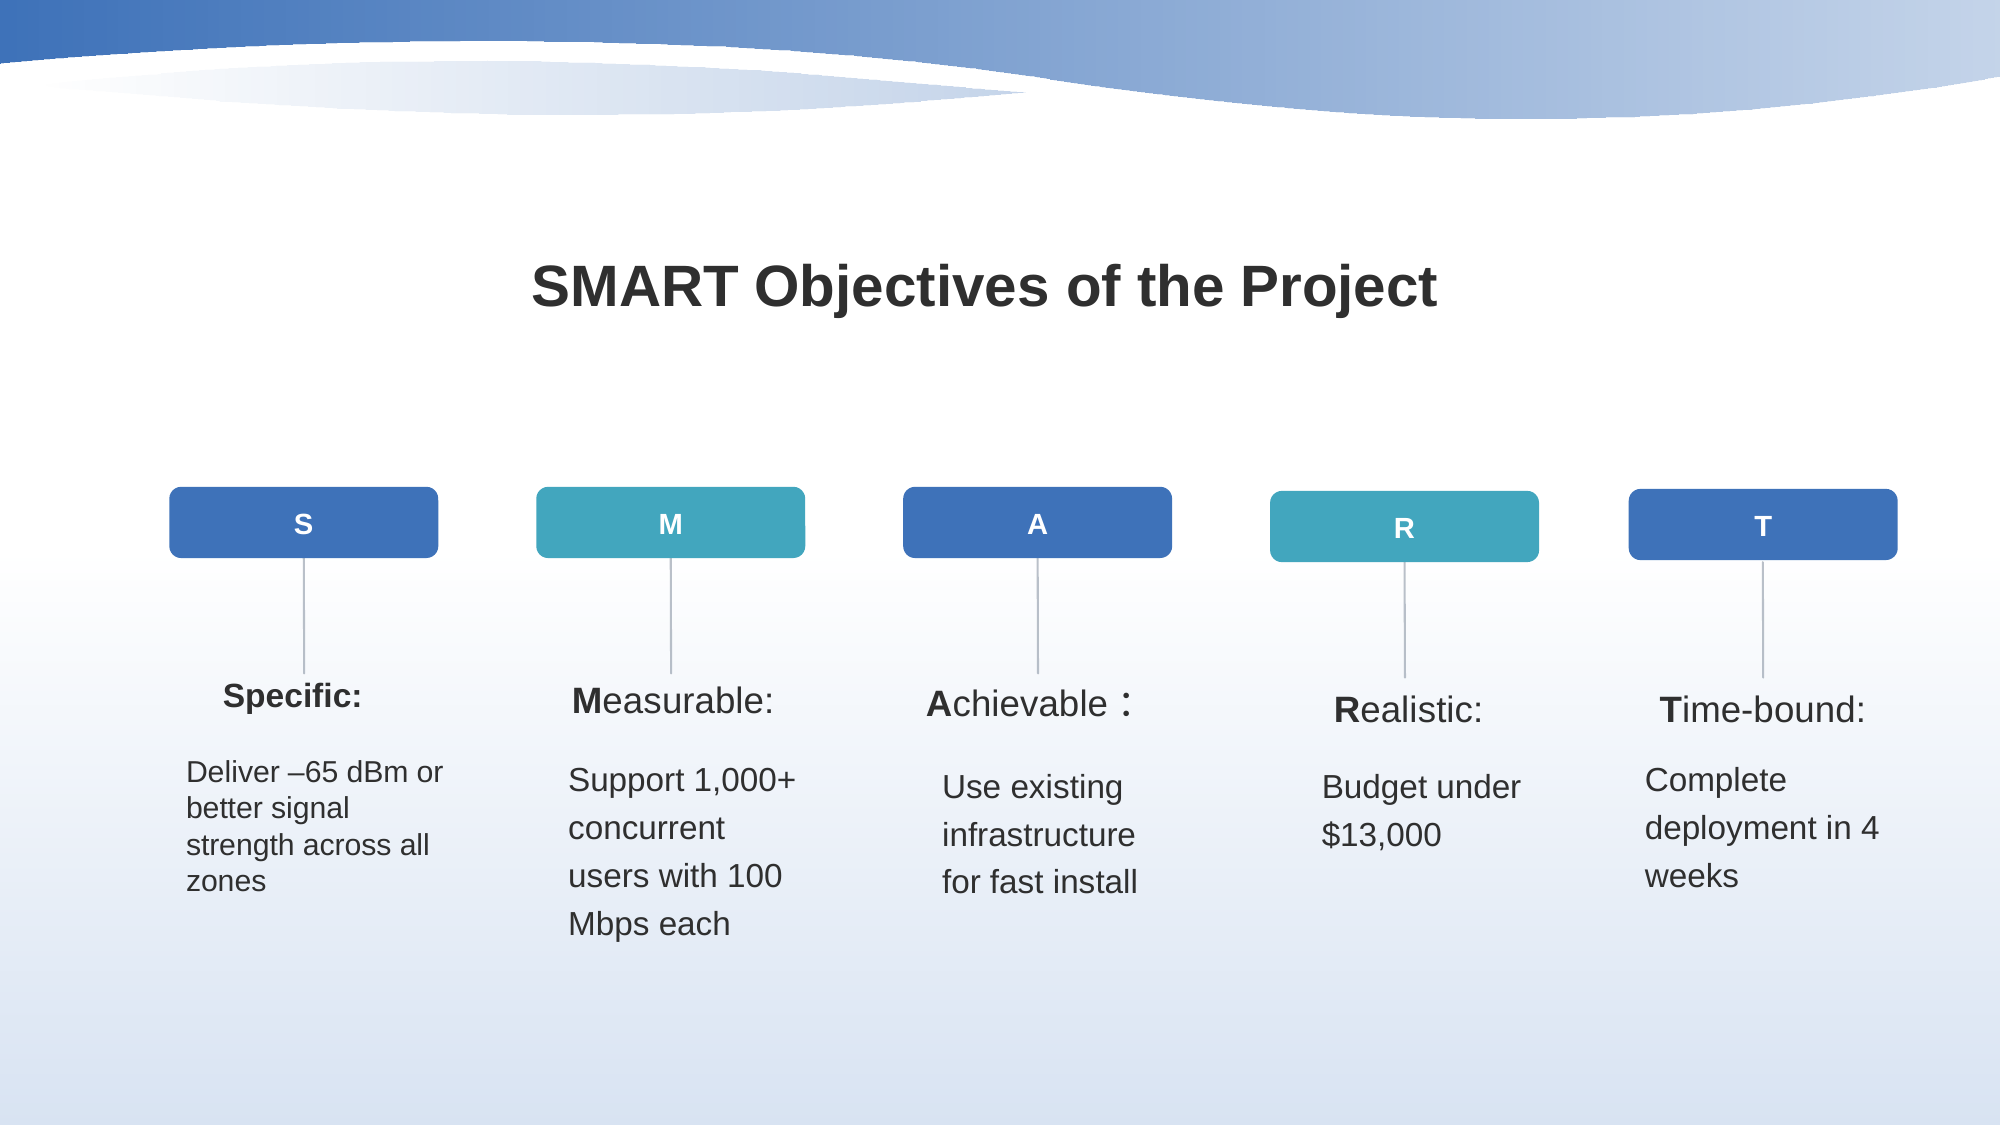

SMART Objectives of the Project
S
    Specific:

Deliver –65 dBm or better signal strength across all zones
M
Measurable:
Support 1,000+ concurrent users with 100 Mbps each
A
Achievable：
Use existing infrastructure for fast install
R
Realistic:
Budget under $13,000
T
Time-bound:
Complete deployment in 4 weeks